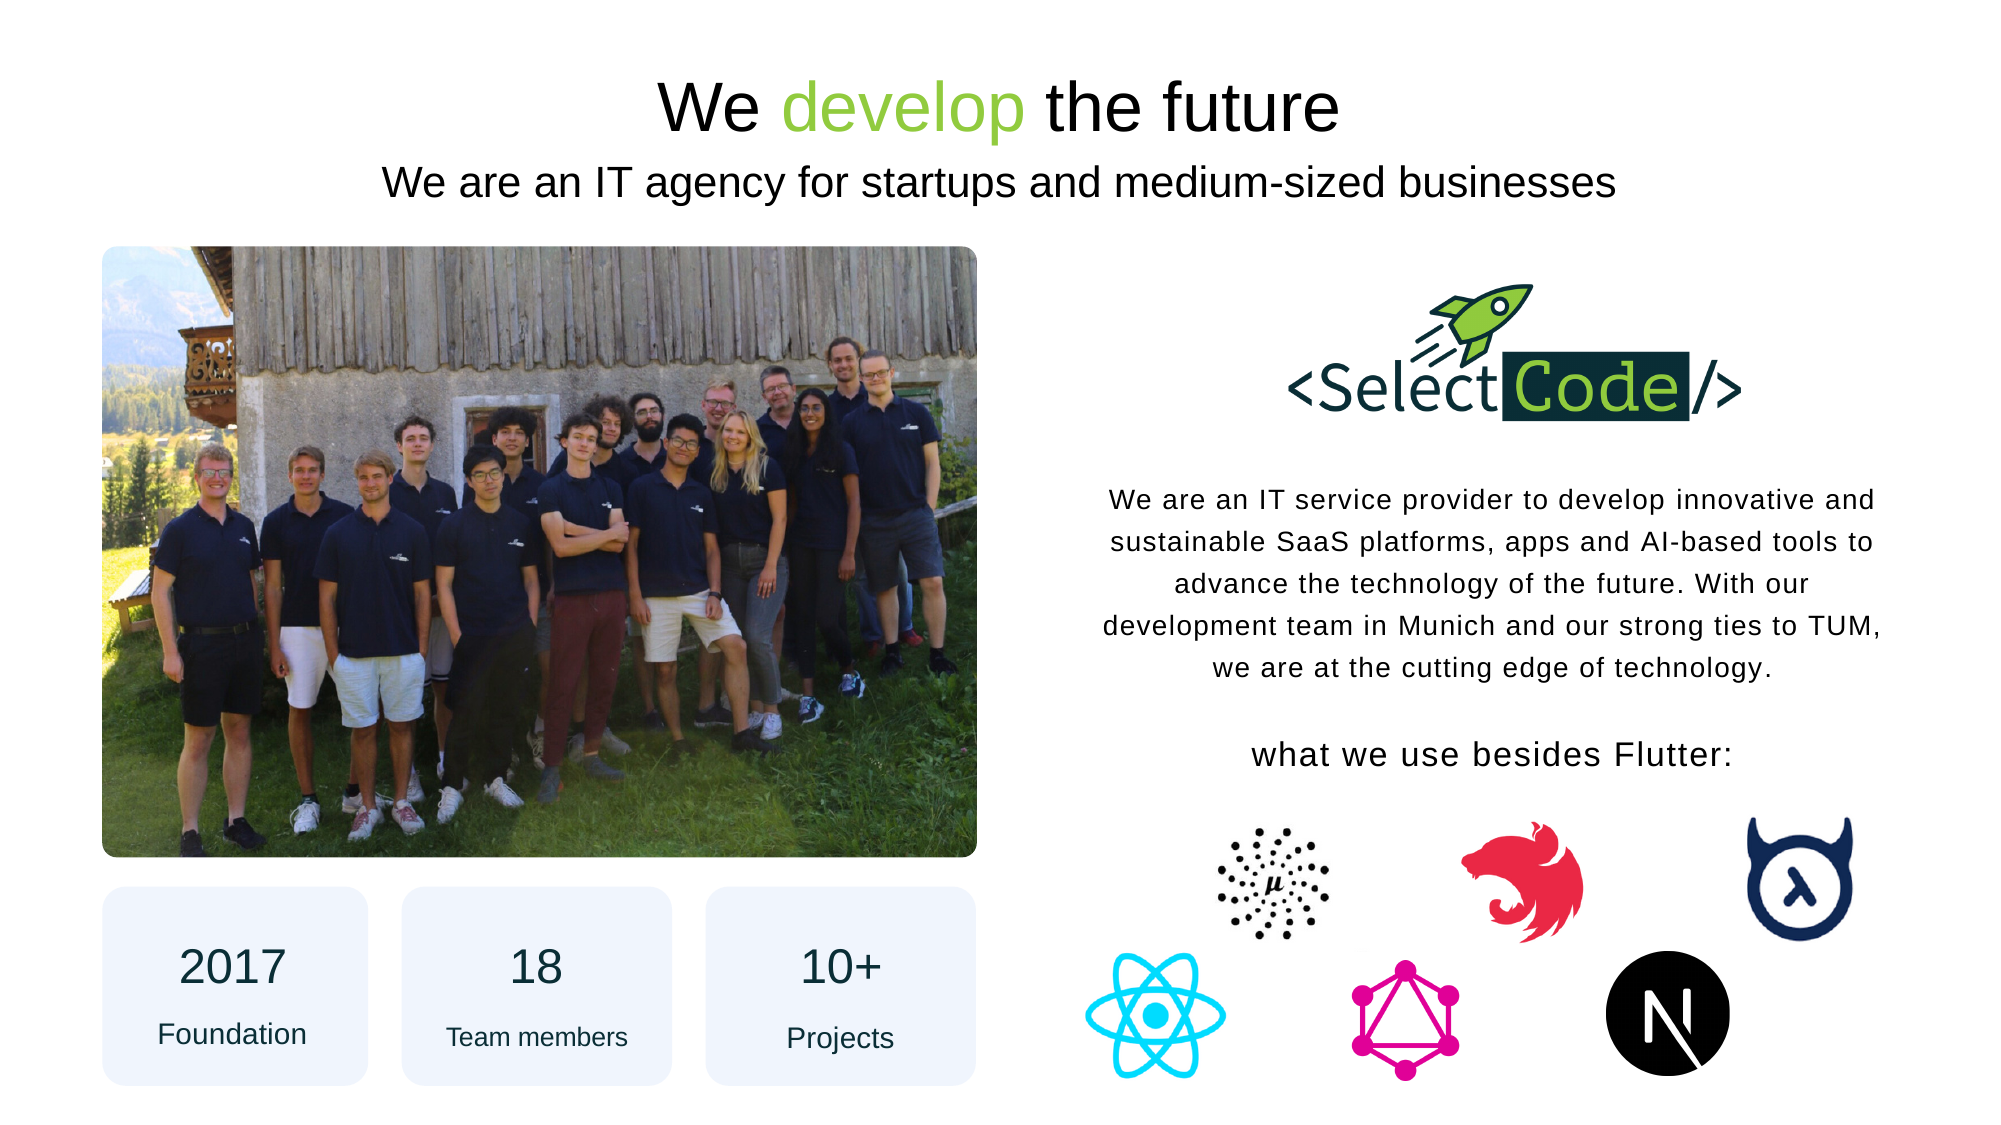

We develop the future
We are an IT agency for startups and medium-sized businesses

We are an IT service provider to develop innovative and sustainable SaaS platforms, apps and AI-based tools to advance the technology of the future. With our development team in Munich and our strong ties to TUM, we are at the cutting edge of technology.
what we use besides Flutter:

2017
18
10+

Foundation
Projects
Team members